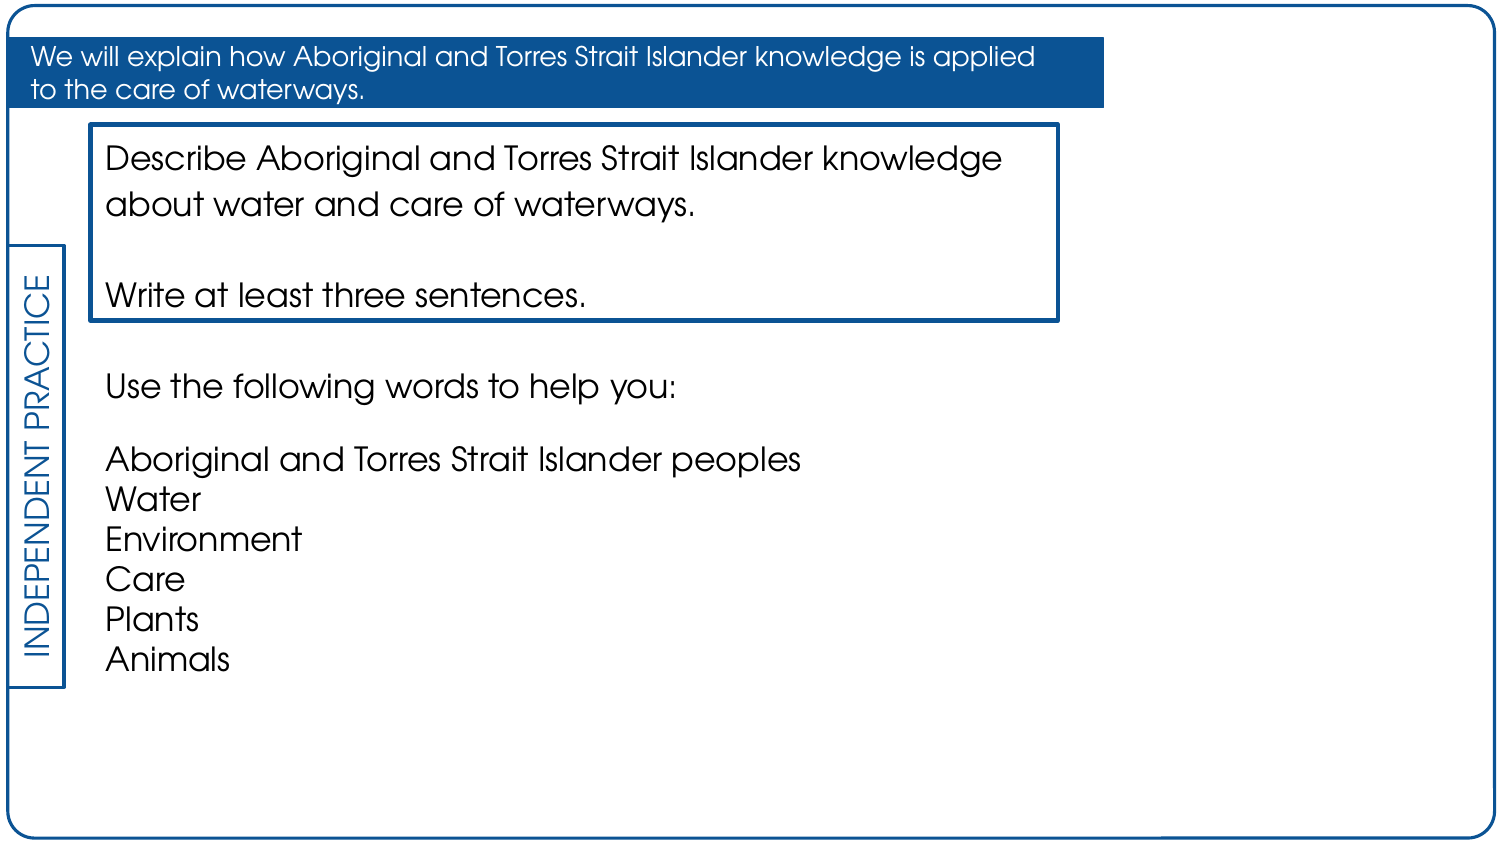

We will explain how Aboriginal and Torres Strait Islander knowledge is applied to the care of waterways.
Describe Aboriginal and Torres Strait Islander knowledge about water and care of waterways.

Write at least three sentences.
Use the following words to help you:
Aboriginal and Torres Strait Islander peoples
Water
Environment
Care
Plants
Animals